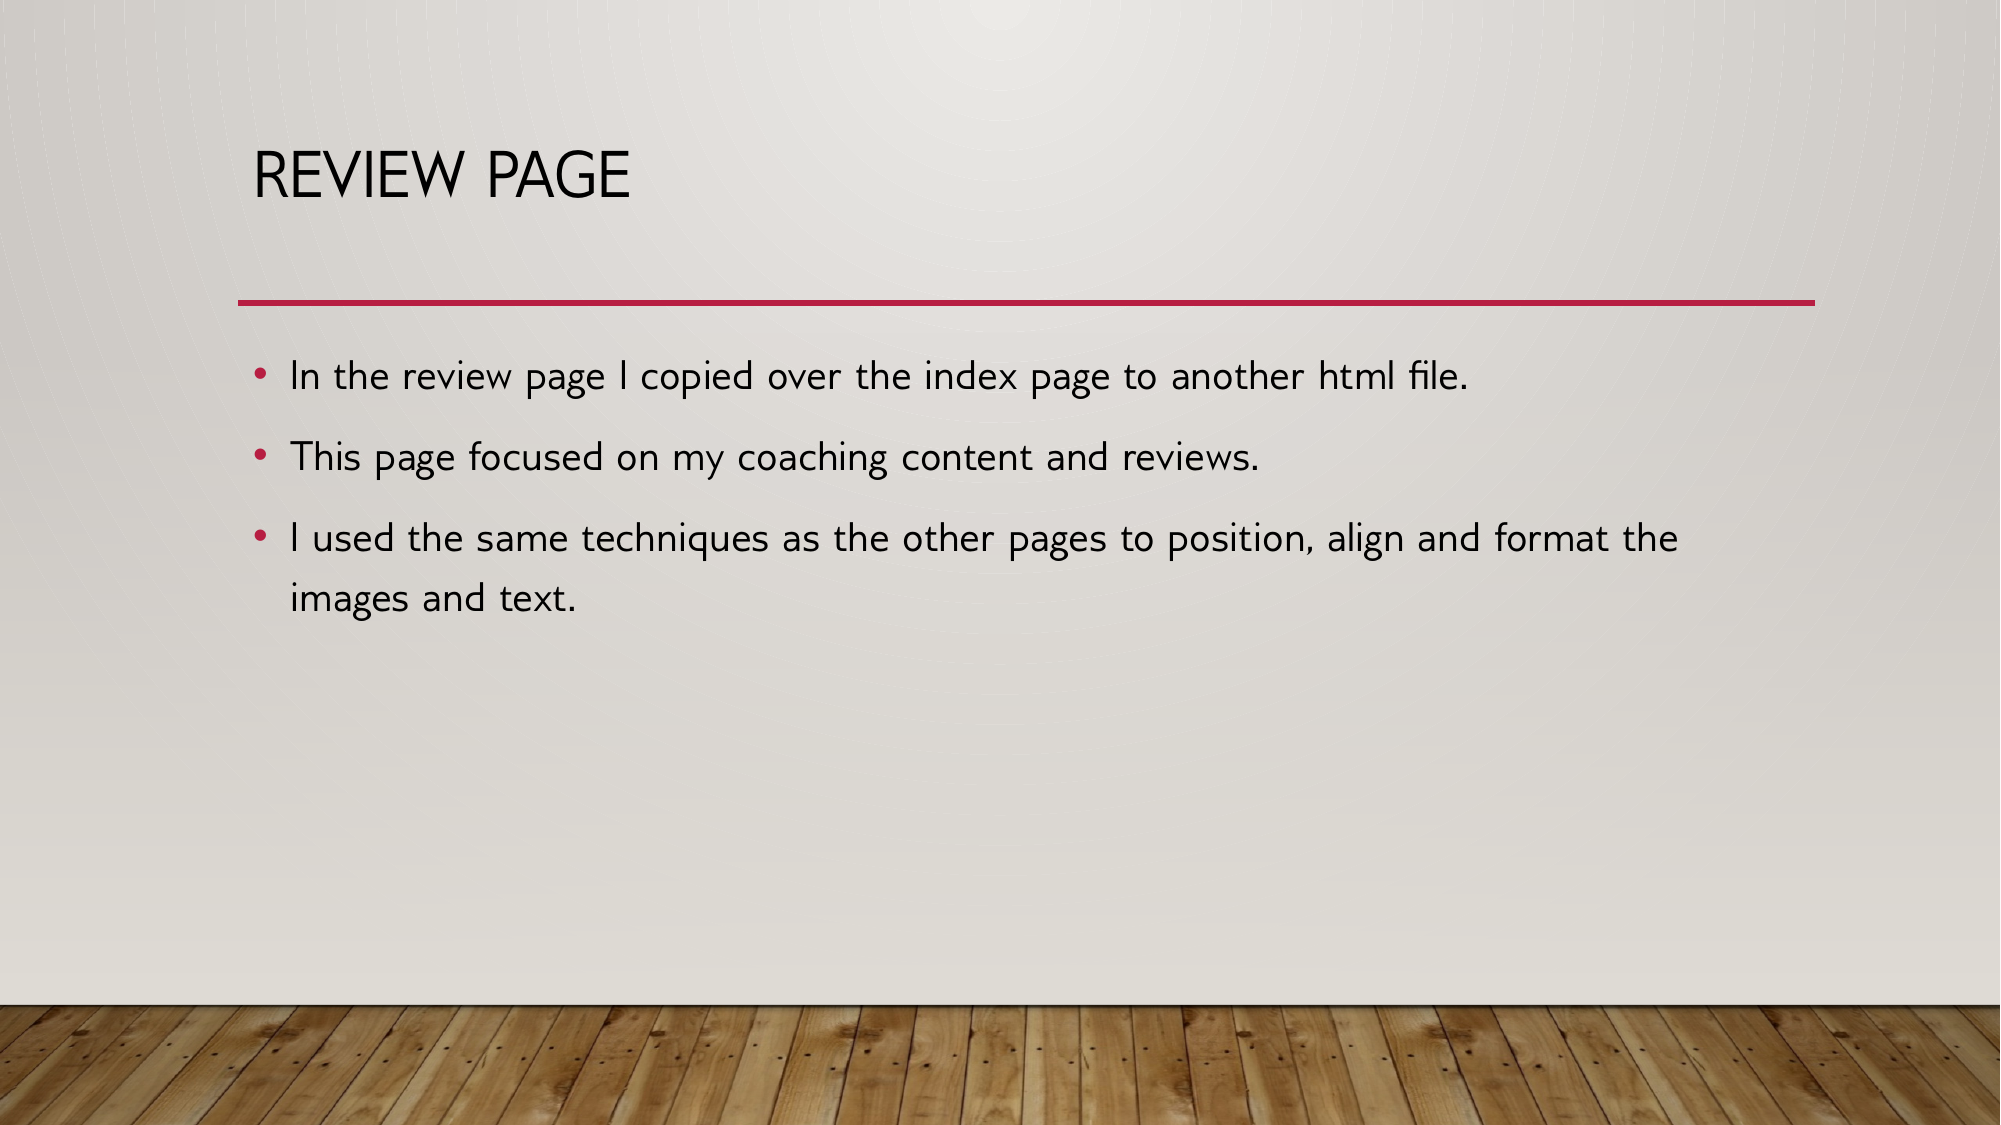

# Review page
In the review page I copied over the index page to another html file.
This page focused on my coaching content and reviews.
I used the same techniques as the other pages to position, align and format the images and text.